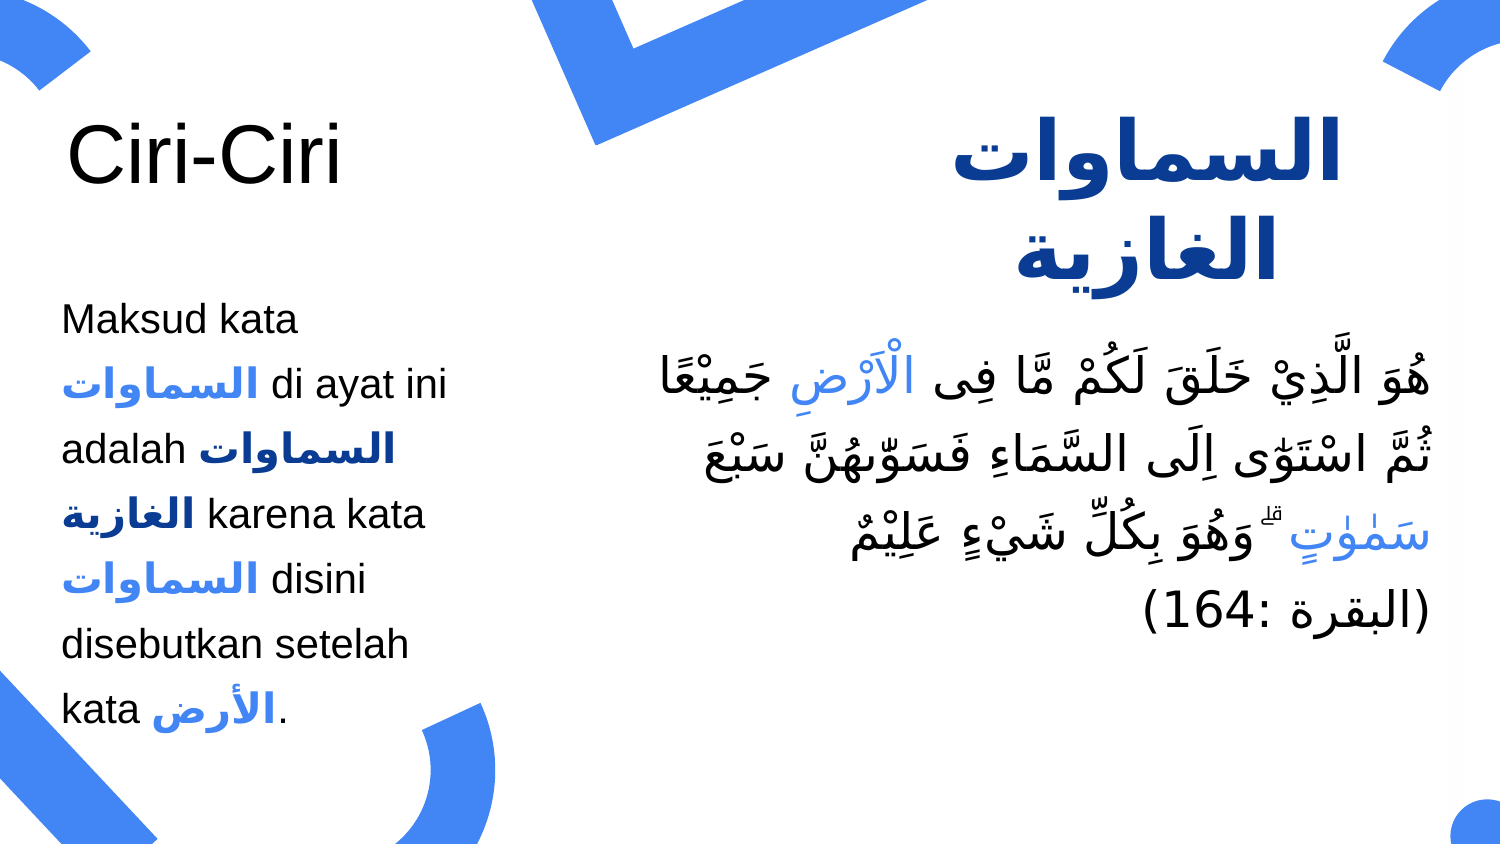

السماوات الغازية
Ciri-Ciri
01

اَوْ كَصَيِّبٍ مِّنَ السَّمَاءِ فِيْهِ ظُلُمٰتٌ وَّرَعْدٌ وَّبَرْقٌۚ
(البقرة :19)
الَّذِيْ جَعَلَ لَكُمُ الْاَرْضَ فِرَاشًا وَّ السَّمَاءَ بِنَاءً ۖ
(البقرة :22)
هُوَ الَّذِيْ خَلَقَ لَكُمْ مَّا فِى الْاَرْضِ جَمِيْعًا ثُمَّ اسْتَوٰٓى اِلَى السَّمَاءِ فَسَوّٰىهُنَّ سَبْعَ سَمٰوٰتٍ ۗ (البقرة :29)

Maksud kata السماوات di ayat ini adalah السماوات الغازية karena kata السماوات disini disebutkan setelah kata الأرض.
الغازية
السماوات
هُوَ الَّذِيْ خَلَقَ لَكُمْ مَّا فِى الْاَرْضِ جَمِيْعًا ثُمَّ اسْتَوٰٓى اِلَى السَّمَاءِ فَسَوّٰىهُنَّ سَبْعَ سَمٰوٰتٍ ۗ وَهُوَ بِكُلِّ شَيْءٍ عَلِيْمٌ  (البقرة :164)
Langit Al-Ghaziyyah